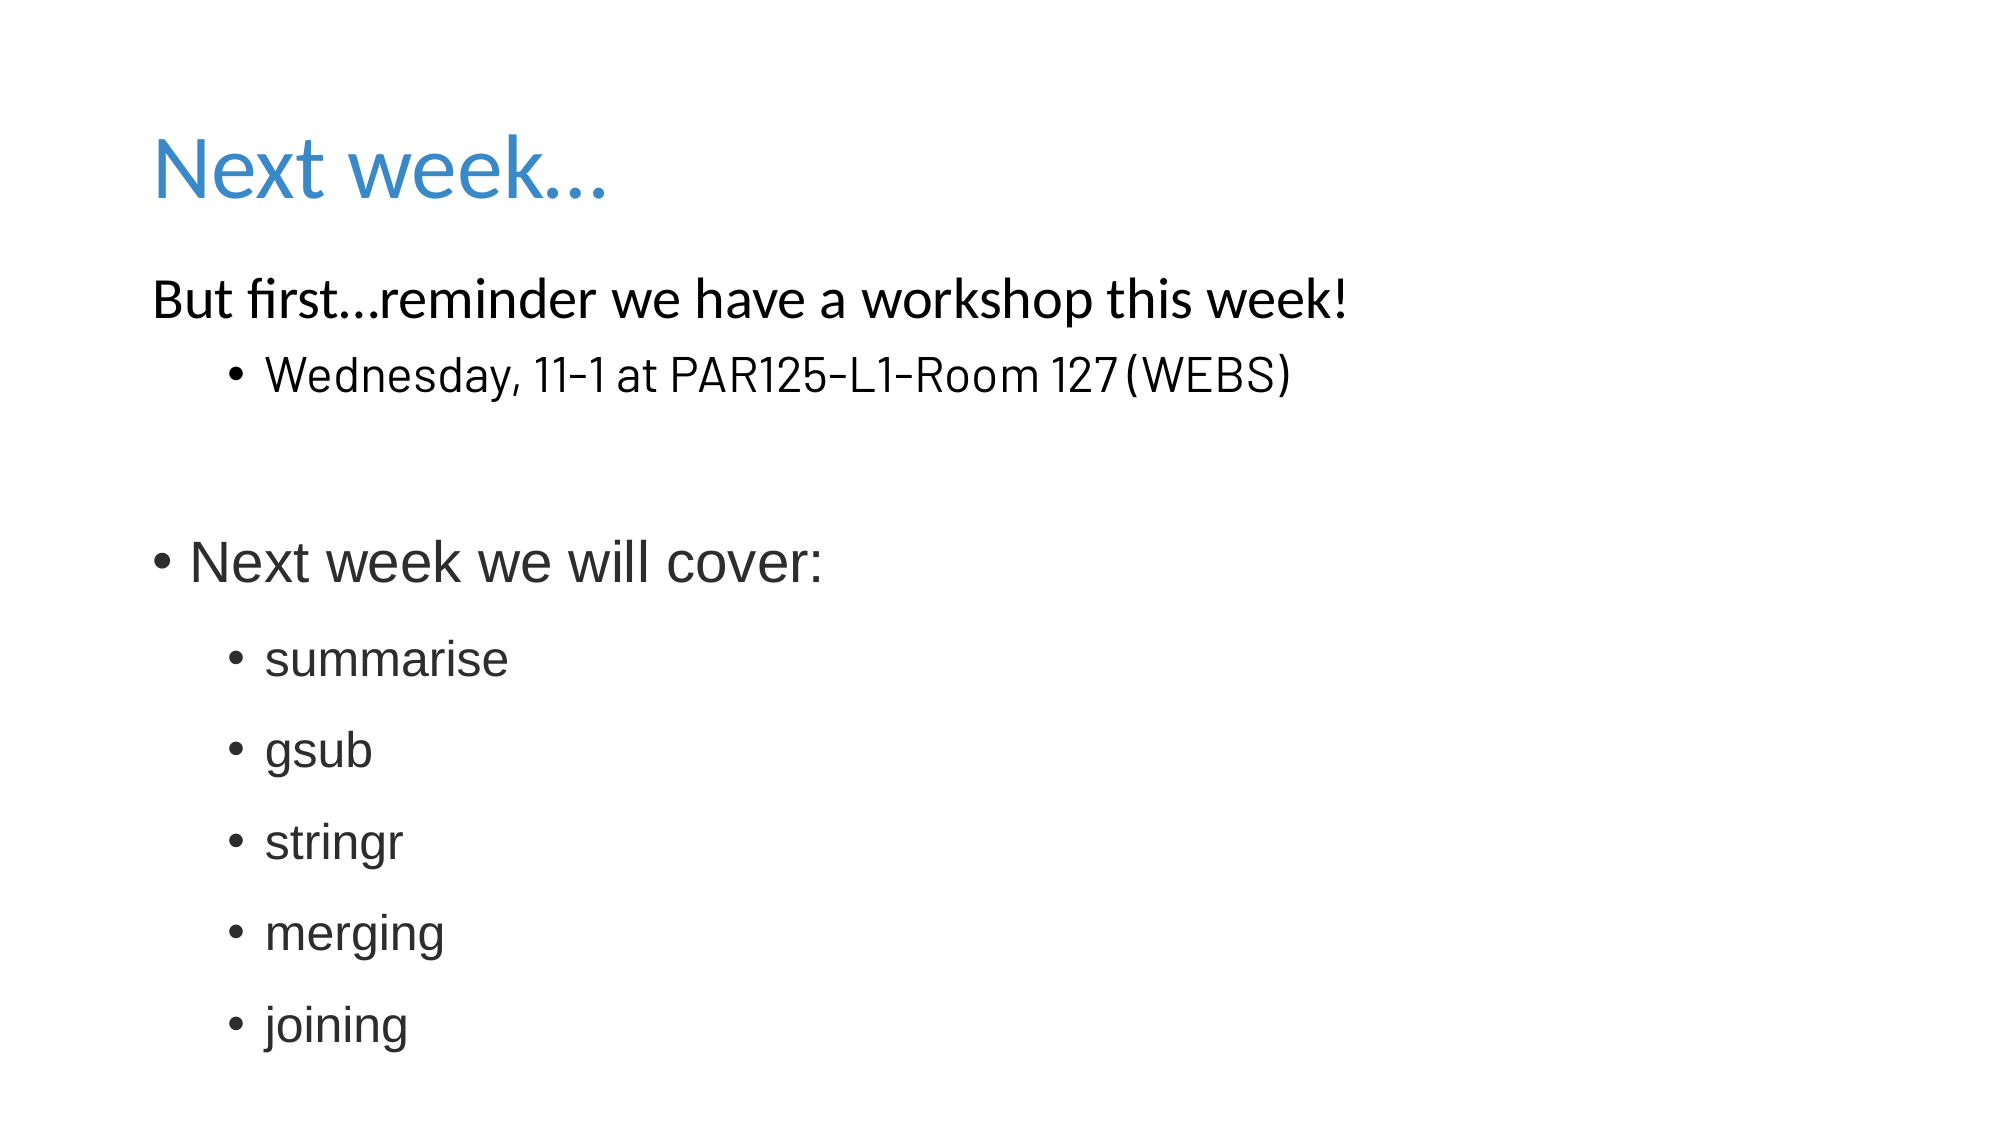

# Next week…
But first…reminder we have a workshop this week!
Wednesday, 11-1 at PAR125-L1-Room 127 (WEBS)

Next week we will cover:
summarise
gsub
stringr
merging
joining